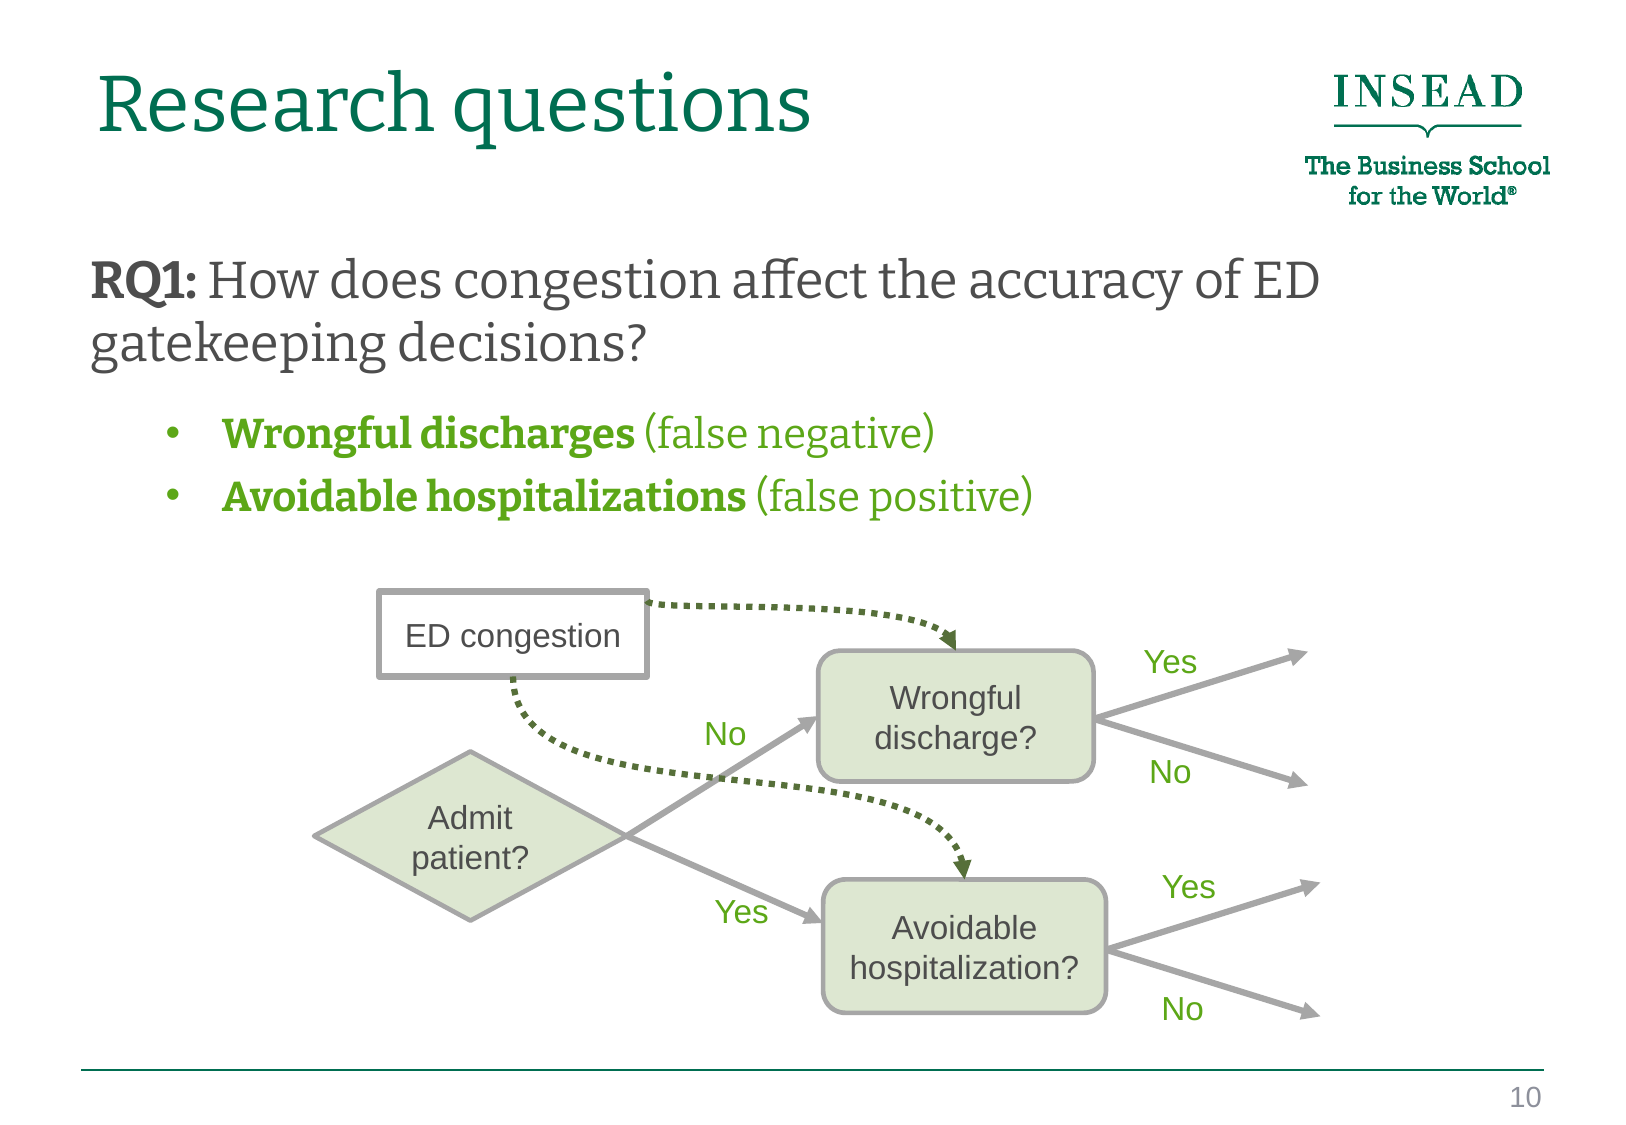

# Research questions
RQ1: How does congestion affect the accuracy of ED gatekeeping decisions?

Wrongful discharges (false negative)
Avoidable hospitalizations (false positive)
ED congestion
Yes
Wrongful discharge?
No
No
Admit patient?
Yes
Avoidable hospitalization?
Yes
No
10